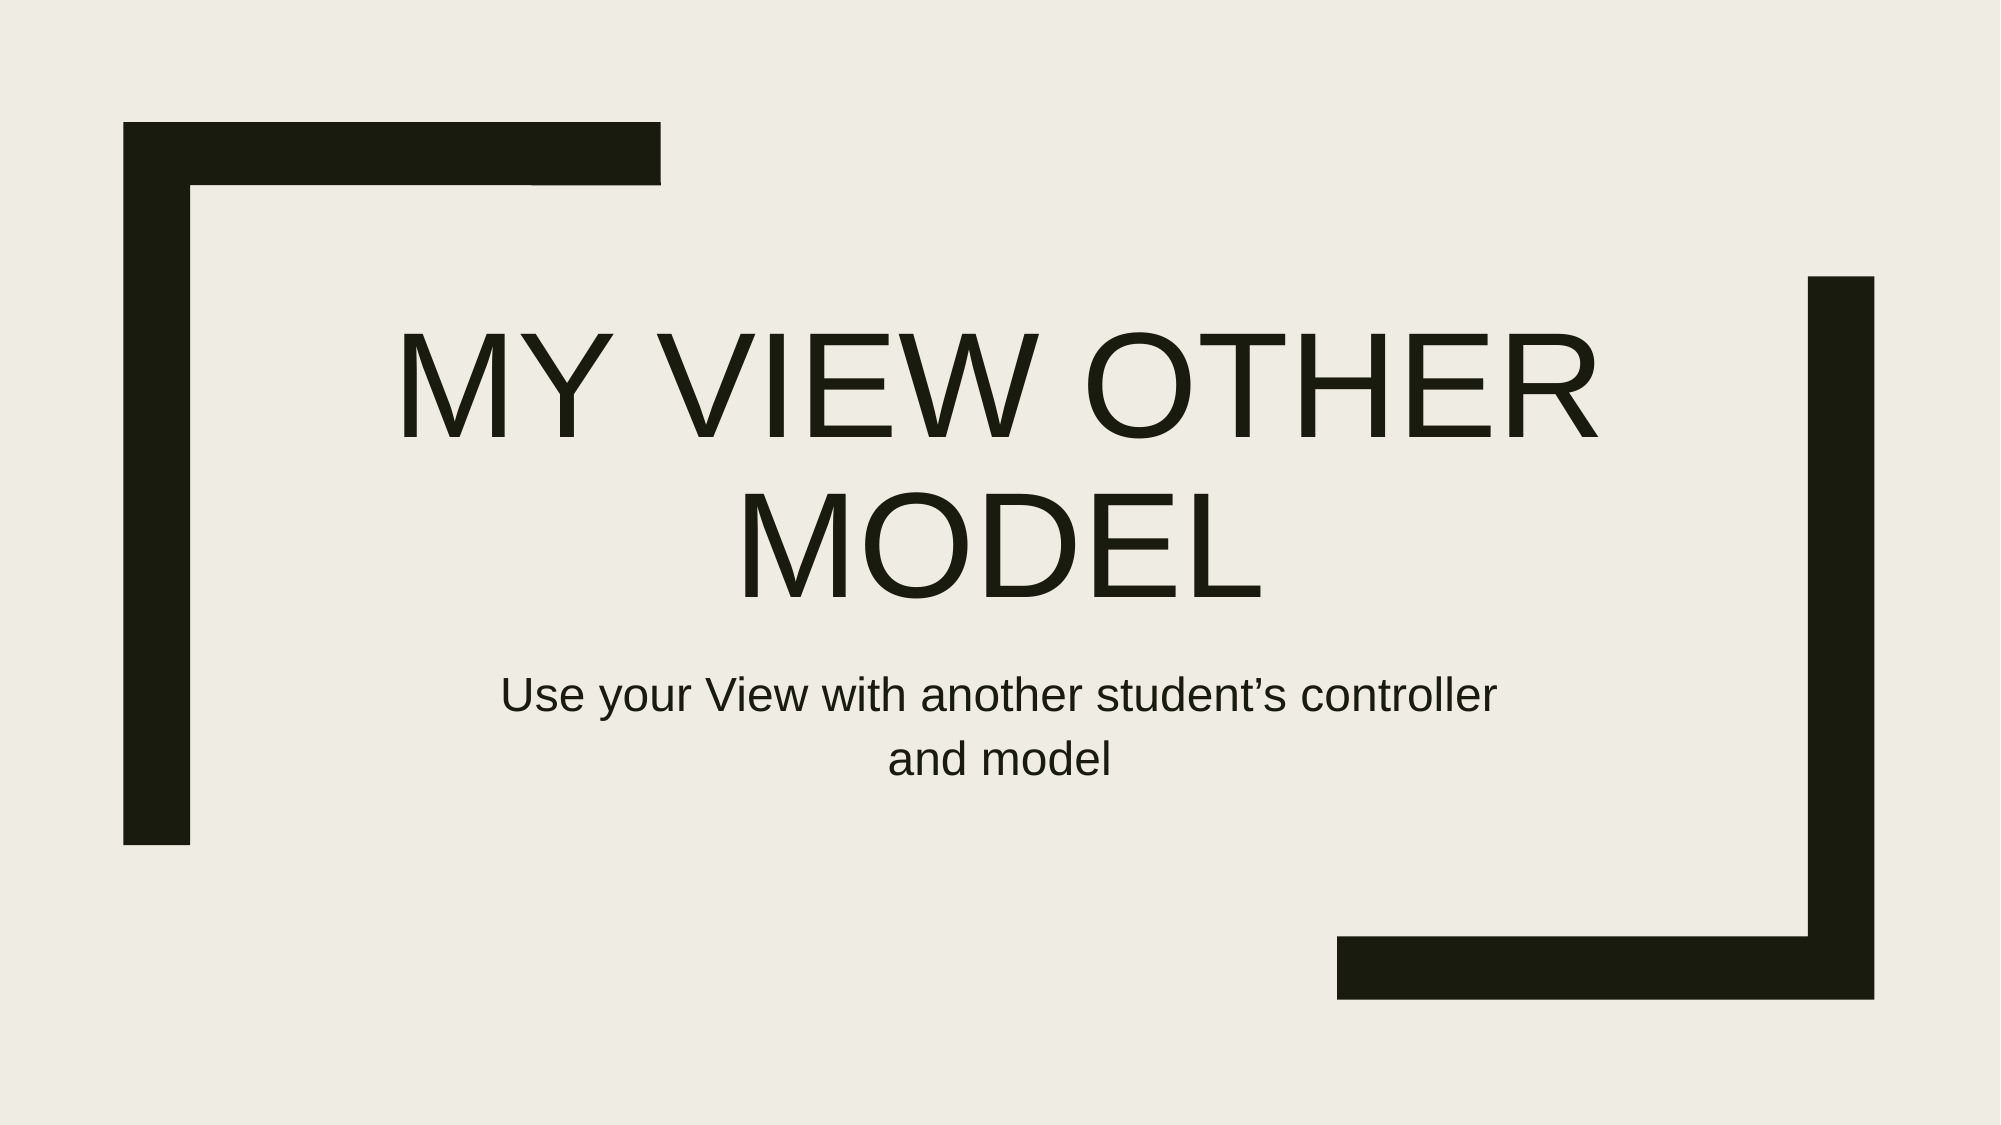

# My View other model
Use your View with another student’s controller and model